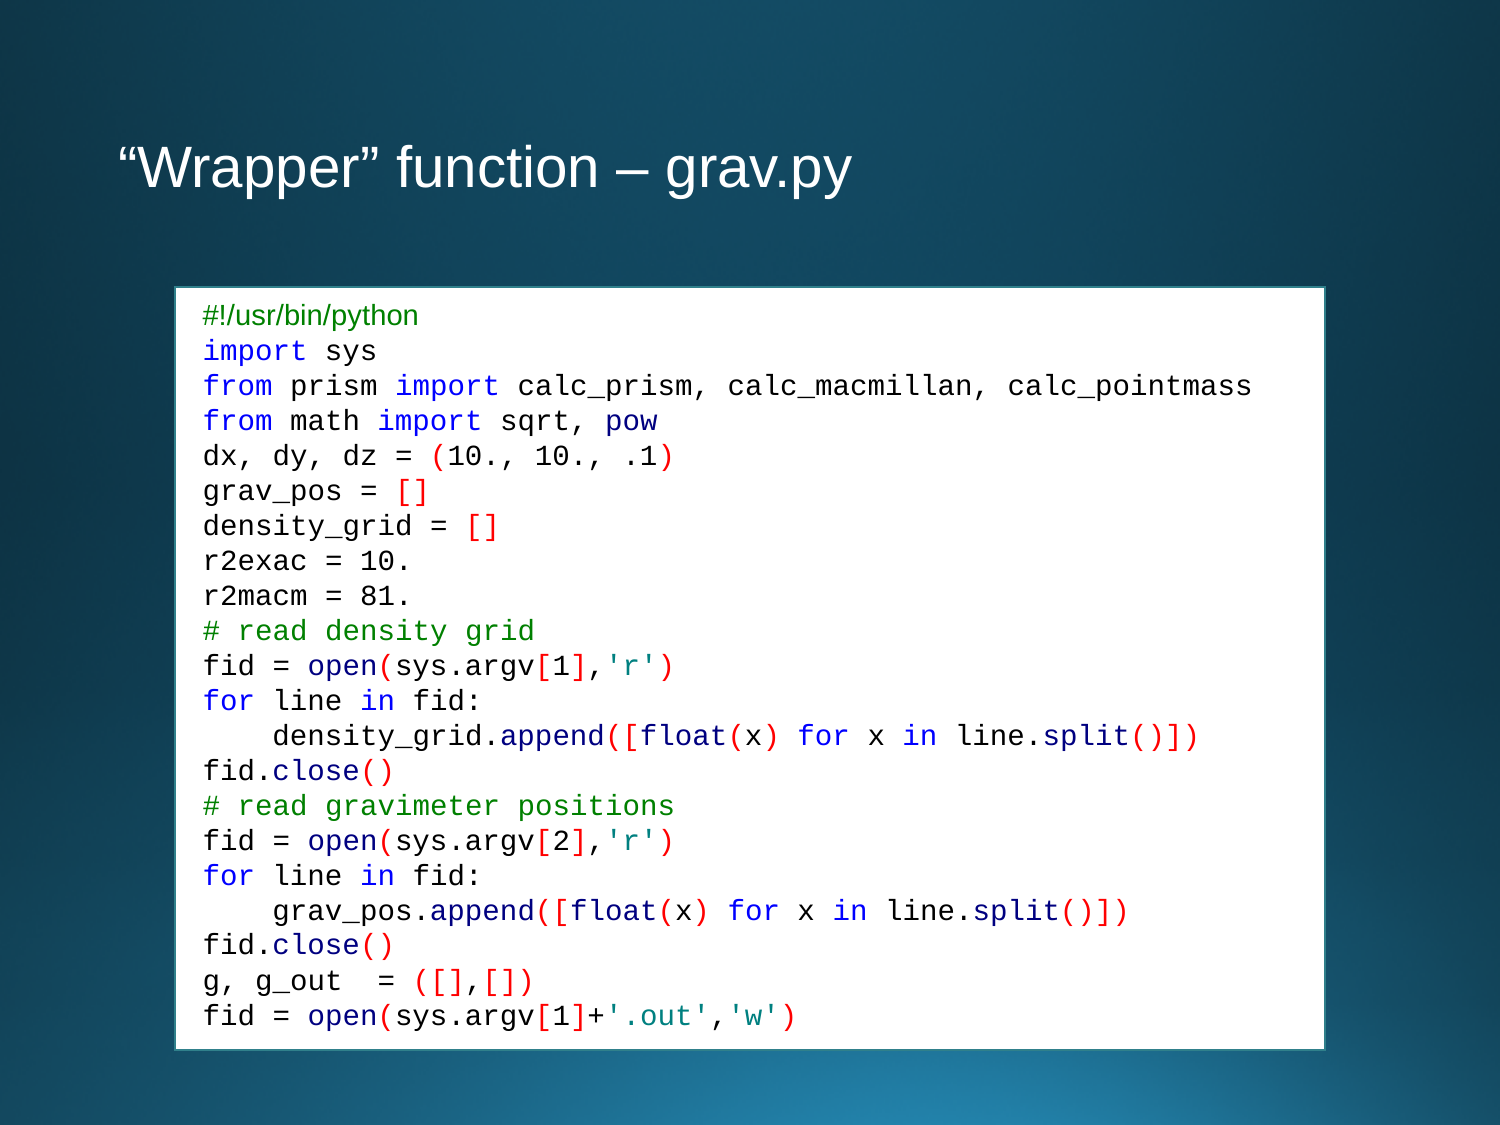

# “Wrapper” function – grav.py

#!/usr/bin/python
import sys
from prism import calc_prism, calc_macmillan, calc_pointmass
from math import sqrt, pow
dx, dy, dz = (10., 10., .1)
grav_pos = []
density_grid = []
r2exac = 10.
r2macm = 81.
# read density grid
fid = open(sys.argv[1],'r')
for line in fid:
    density_grid.append([float(x) for x in line.split()])
fid.close()
# read gravimeter positions
fid = open(sys.argv[2],'r')
for line in fid:
    grav_pos.append([float(x) for x in line.split()])
fid.close()
g, g_out  = ([],[])
fid = open(sys.argv[1]+'.out','w')